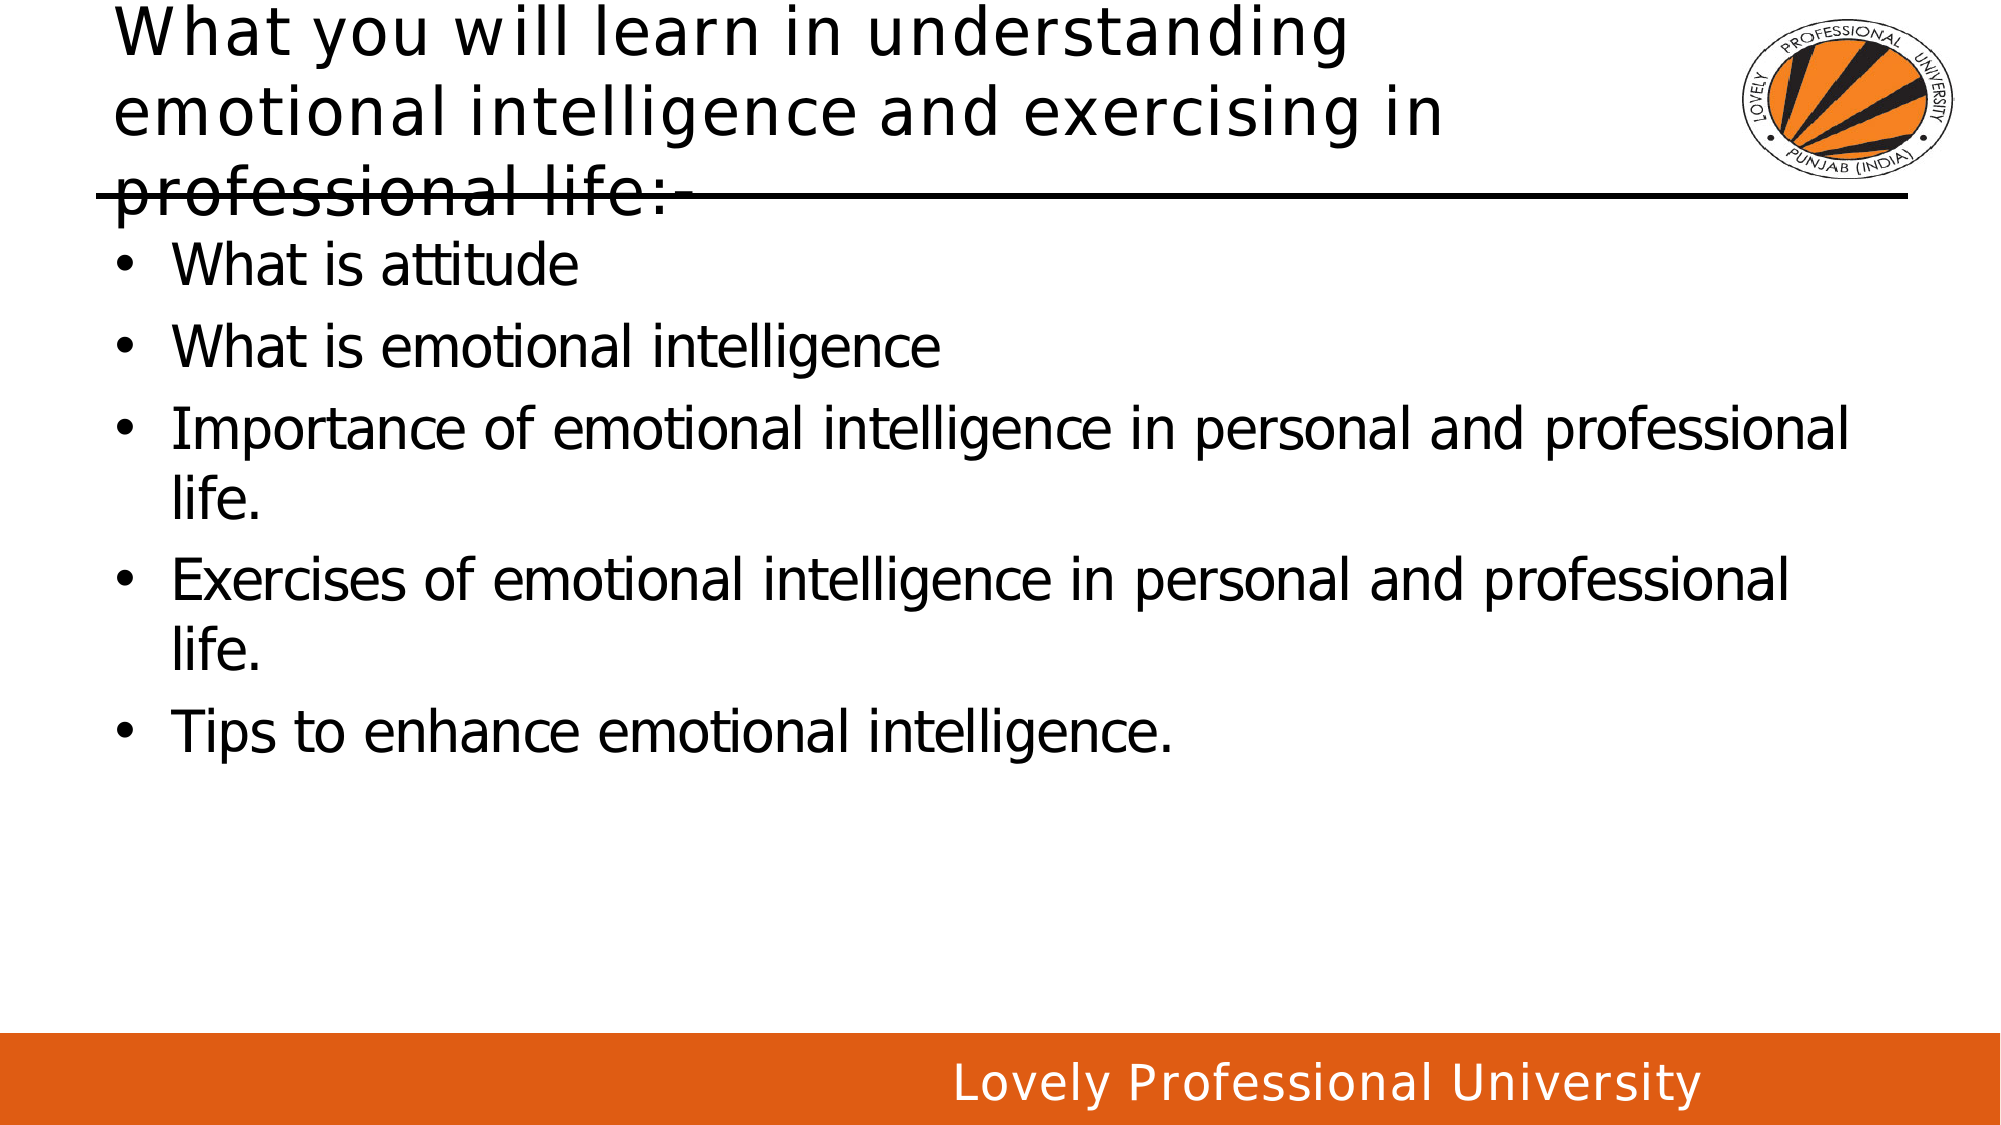

# What you will learn in understanding emotional intelligence and exercising in professional life:-
What is attitude
What is emotional intelligence
Importance of emotional intelligence in personal and professional life.
Exercises of emotional intelligence in personal and professional life.
Tips to enhance emotional intelligence.